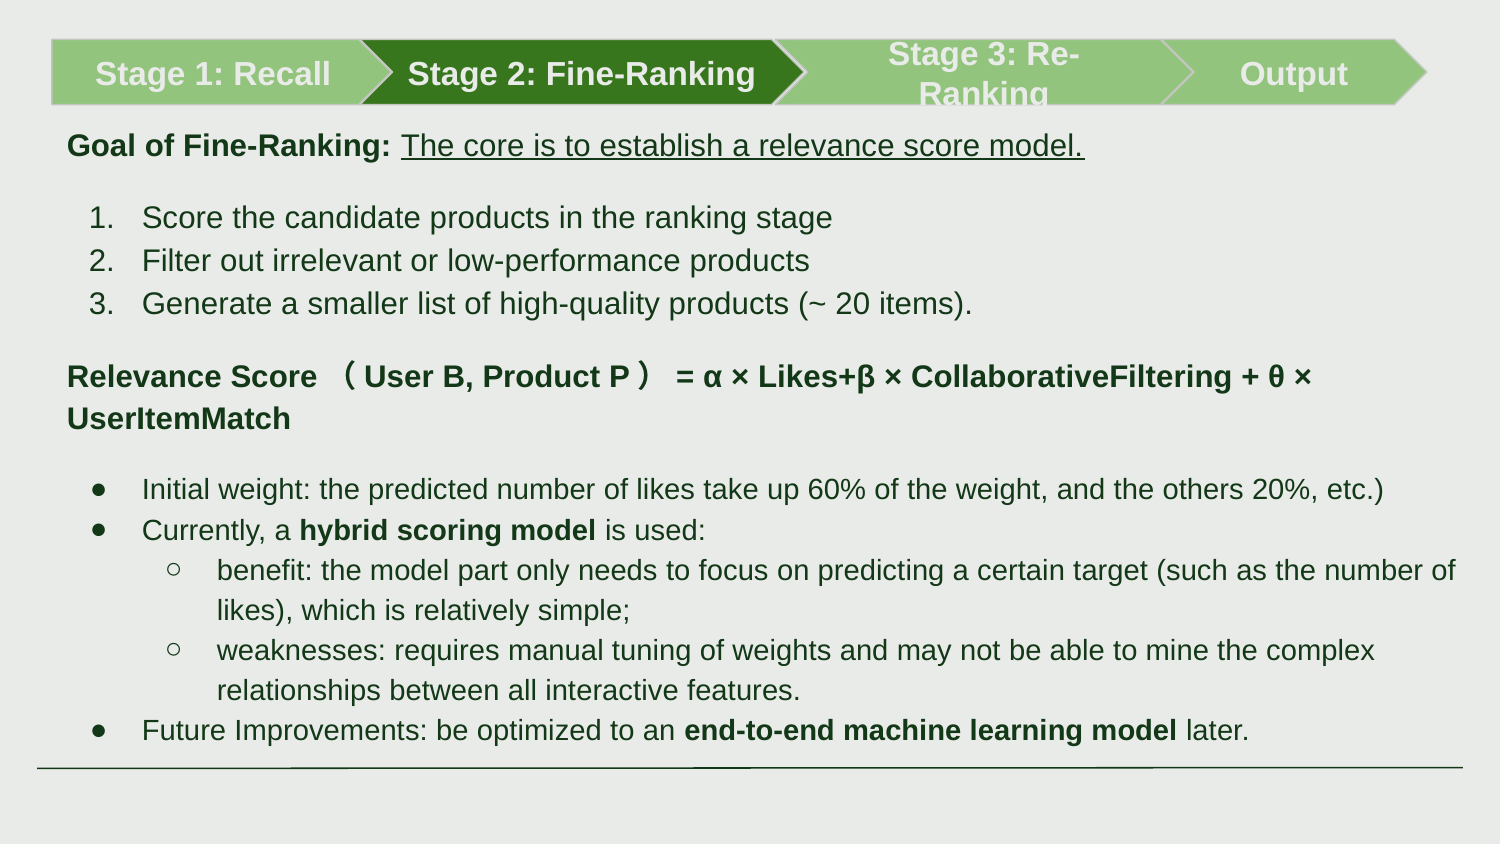

Stage 1: Recall
Stage 2: Fine-Ranking
Stage 3: Re-Ranking
Output
Goal of Fine-Ranking: The core is to establish a relevance score model.
Score the candidate products in the ranking stage
Filter out irrelevant or low-performance products
Generate a smaller list of high-quality products (~ 20 items).
Relevance Score（User B, Product P）= α × Likes+β × CollaborativeFiltering + θ × UserItemMatch
Initial weight: the predicted number of likes take up 60% of the weight, and the others 20%, etc.)
Currently, a hybrid scoring model is used:
benefit: the model part only needs to focus on predicting a certain target (such as the number of likes), which is relatively simple;
weaknesses: requires manual tuning of weights and may not be able to mine the complex relationships between all interactive features.
Future Improvements: be optimized to an end-to-end machine learning model later.